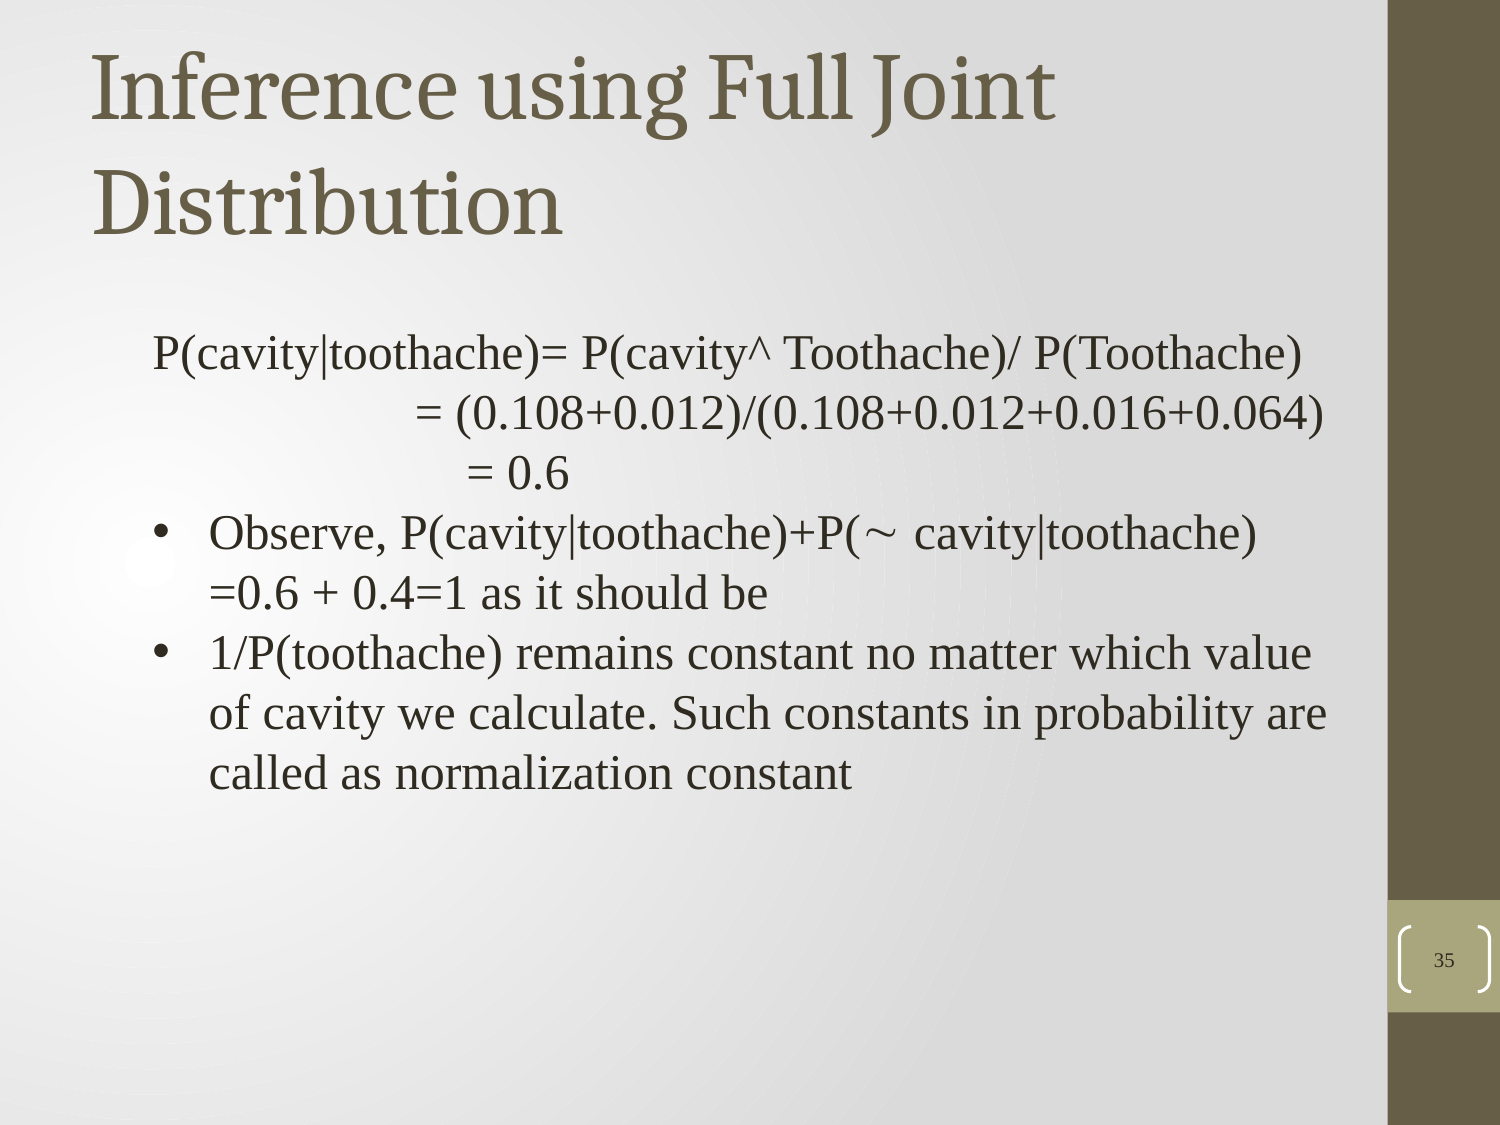

# Inference using Full Joint Distribution
P(cavity|toothache)= P(cavity^ Toothache)/ P(Toothache)
                     = (0.108+0.012)/(0.108+0.012+0.016+0.064)      = 0.6
Observe, P(cavity|toothache)+P(∼ cavity|toothache) =0.6 + 0.4=1 as it should be
1/P(toothache) remains constant no matter which value of cavity we calculate. Such constants in probability are called as normalization constant
35